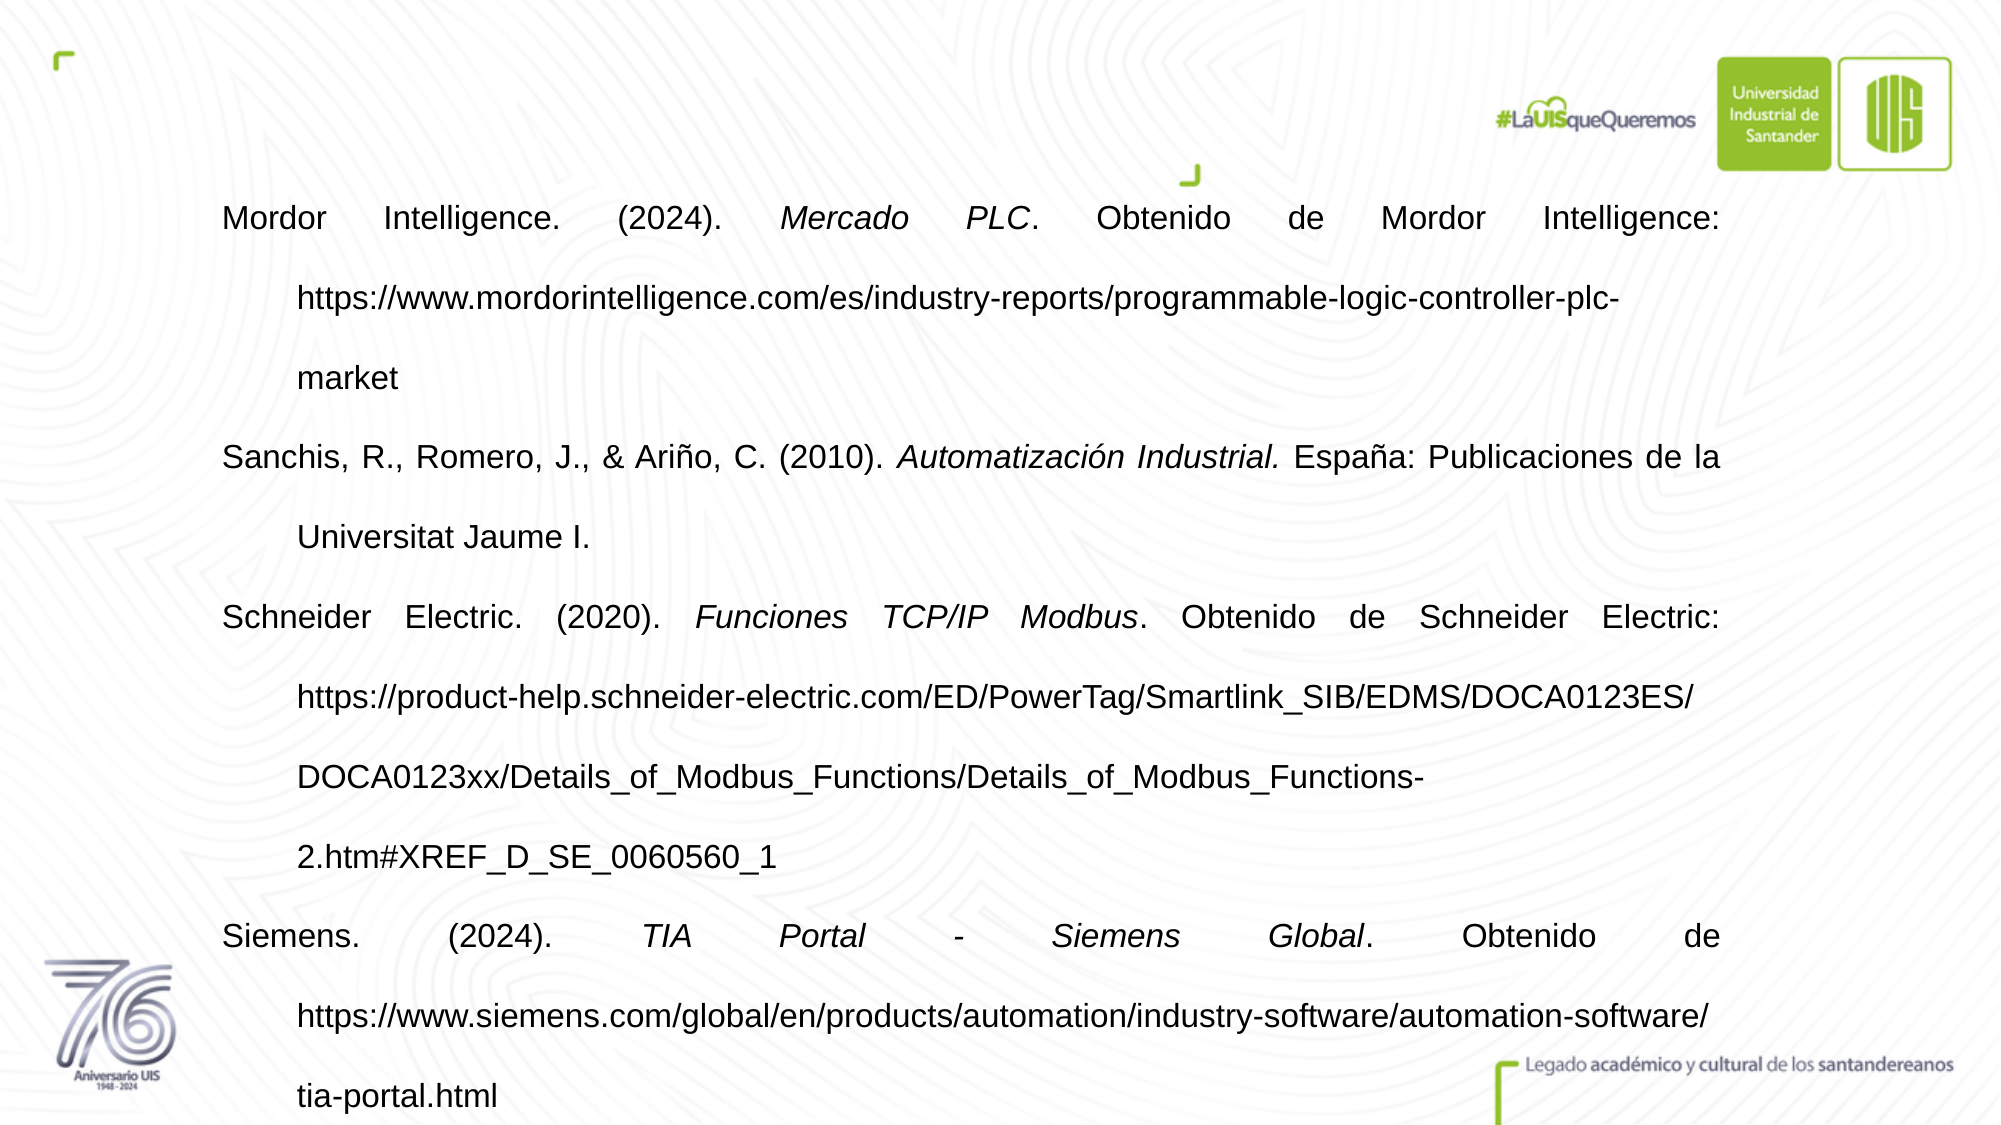

Mordor Intelligence. (2024). Mercado PLC. Obtenido de Mordor Intelligence: https://www.mordorintelligence.com/es/industry-reports/programmable-logic-controller-plc-market
Sanchis, R., Romero, J., & Ariño, C. (2010). Automatización Industrial. España: Publicaciones de la Universitat Jaume I.
Schneider Electric. (2020). Funciones TCP/IP Modbus. Obtenido de Schneider Electric: https://product-help.schneider-electric.com/ED/PowerTag/Smartlink_SIB/EDMS/DOCA0123ES/DOCA0123xx/Details_of_Modbus_Functions/Details_of_Modbus_Functions-2.htm#XREF_D_SE_0060560_1
Siemens. (2024). TIA Portal - Siemens Global. Obtenido de https://www.siemens.com/global/en/products/automation/industry-software/automation-software/tia-portal.html
WiAutomation. (2024). WiAutomation | Proveedor de repuestos de automatización. Obtenido de https://co.wiautomation.com/
https://www.freepik.com/
https://slidesgo.com/?utm_source=Slidesgo_template&utm_medium=referral-link&utm_campaign=SG_Credits&utm_content=slidesgo